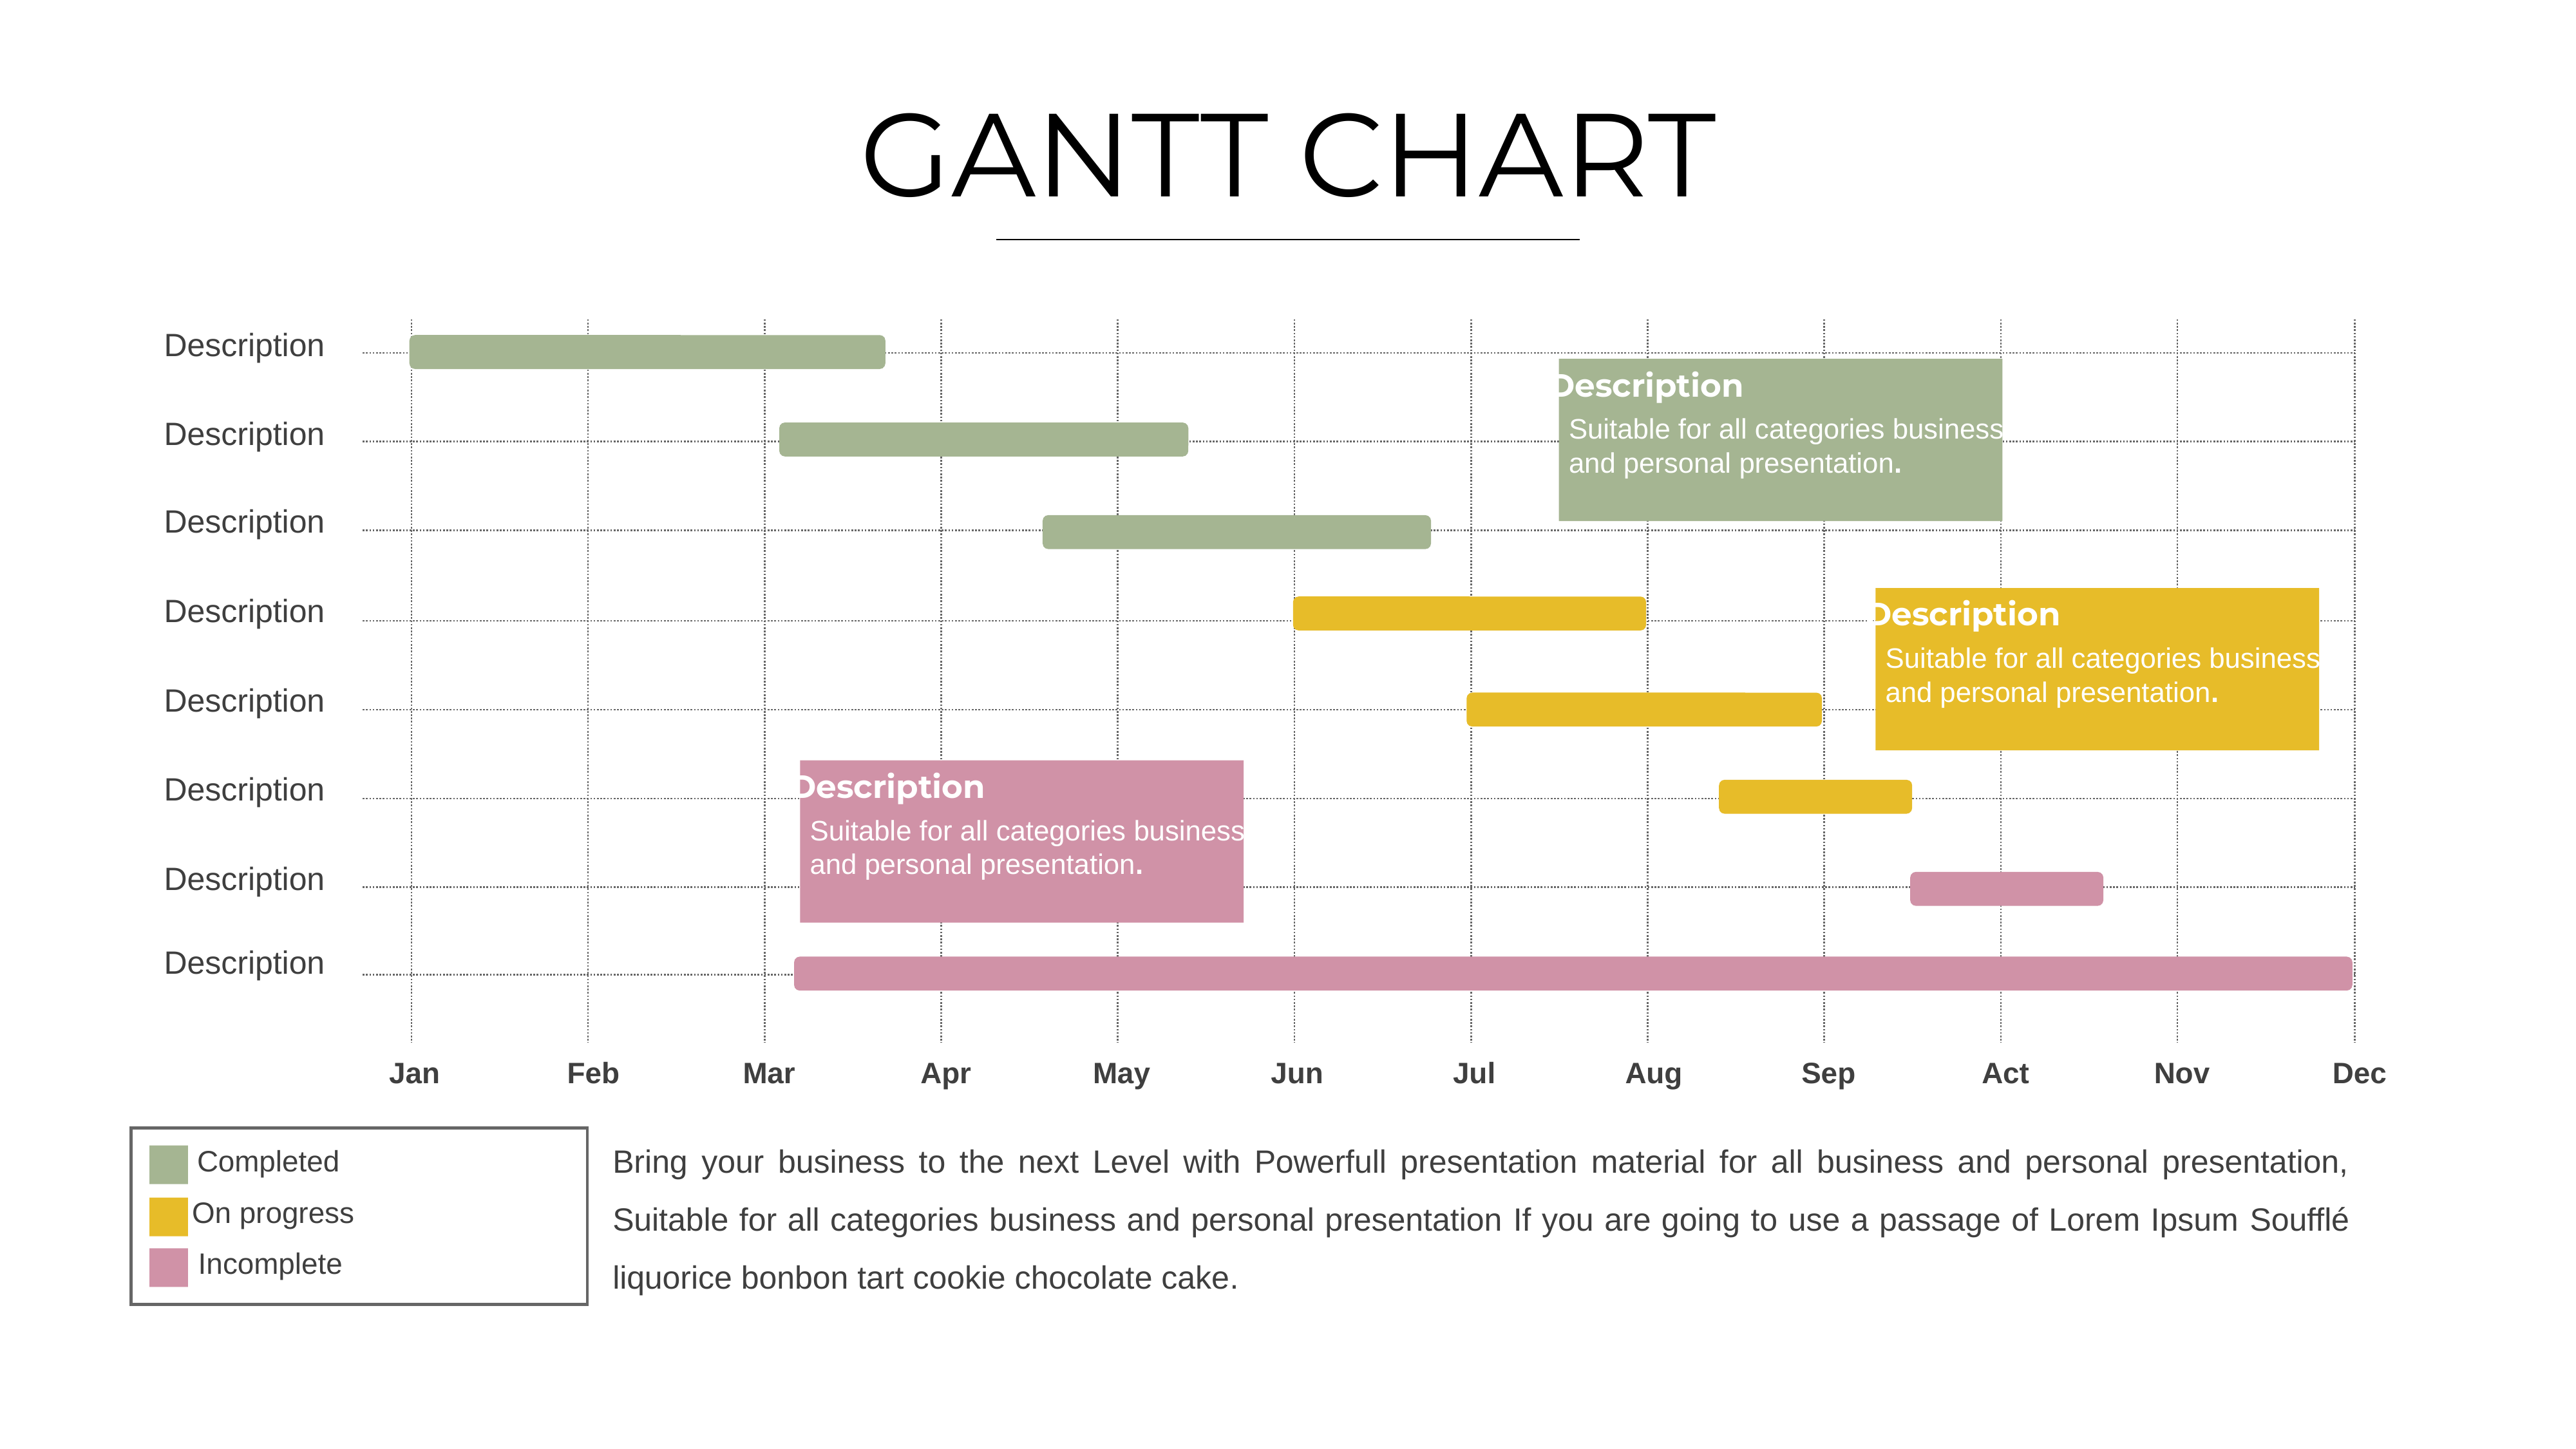

# GANTT CHART
Description

Description
Suitable for all categories business and personal presentation.
Description

Description

Description

Description

Suitable for all categories business and personal presentation.
Description

Description
Description

Suitable for all categories business and personal presentation.
Description

Description

Jan
Feb
Mar
Apr
May
Jun
Jul
Aug
Sep
Act
Nov
Dec
Bring your business to the next Level with Powerfull presentation material for all business and personal presentation, Suitable for all categories business and personal presentation If you are going to use a passage of Lorem Ipsum Soufflé liquorice bonbon tart cookie chocolate cake.

Completed

On progress

Incomplete